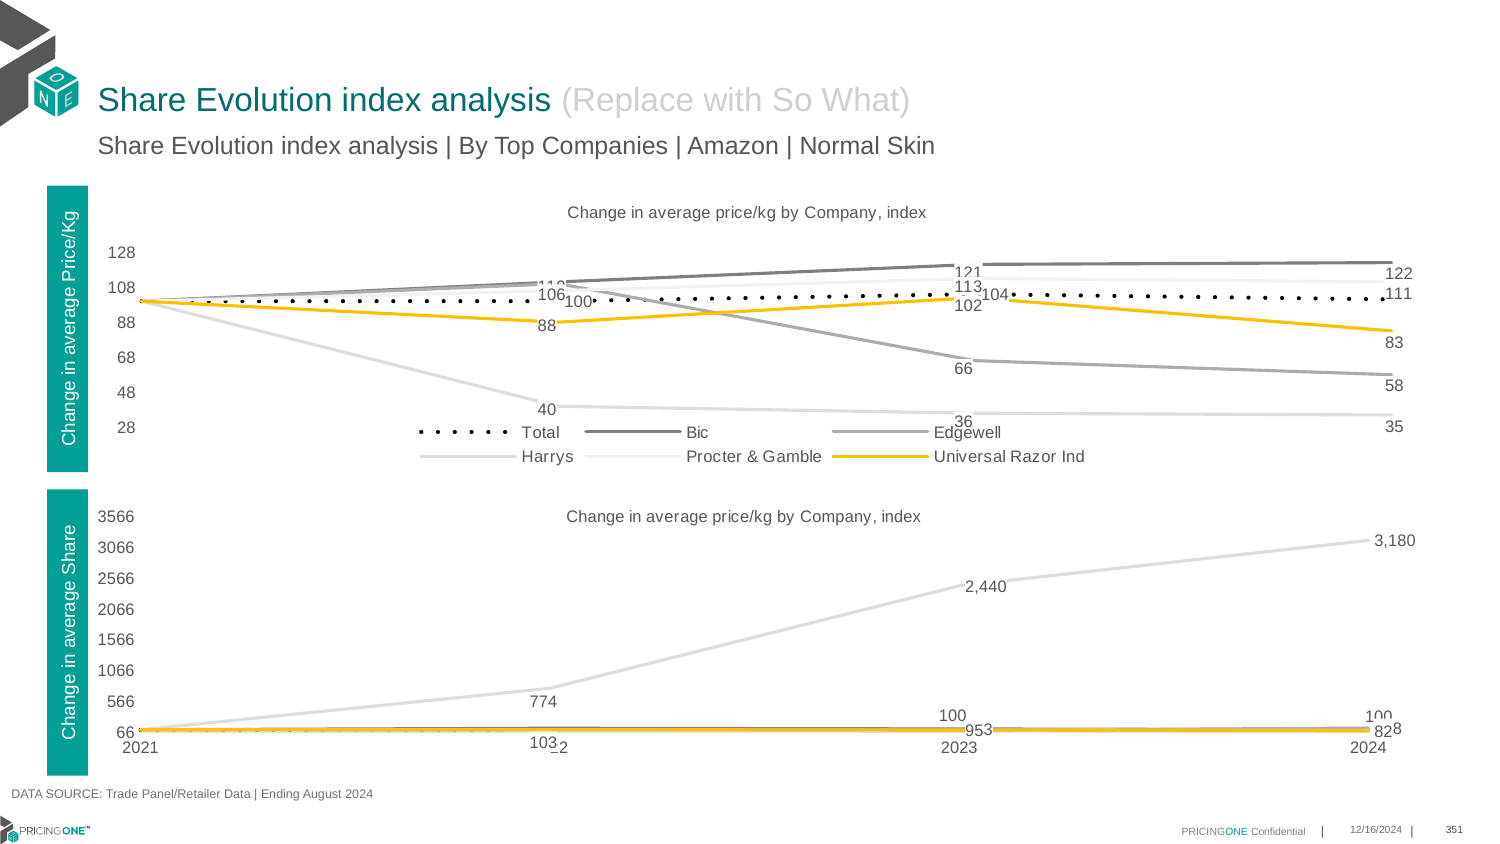

# Share Evolution index analysis (Replace with So What)
Share Evolution index analysis | By Top Companies | Amazon | Normal Skin

### Chart: Change in average price/kg by Company, index

| Category | Total | Bic | Edgewell | Harrys | Procter & Gamble | Universal Razor Ind |
|---|---|---|---|---|---|---|
| 2021 | 100.0 | 100.0 | 100.0 | 100.0 | 100.0 | 100.0 |
| 2022 | 100.0 | 111.0 | 110.0 | 40.0 | 106.0 | 88.0 |
| 2023 | 104.0 | 121.0 | 66.0 | 36.0 | 113.0 | 102.0 |
| 2024 | 101.0 | 122.0 | 58.0 | 35.0 | 111.0 | 83.0 |
Change in average Price/Kg

### Chart: Change in average price/kg by Company, index

| Category | Total | Bic | Edgewell | Harrys | Procter & Gamble | Universal Razor Ind |
|---|---|---|---|---|---|---|
| 2021 | 100.0 | 100.0 | 100.0 | 100.0 | 100.0 | 100.0 |
| 2022 | 100.0 | 125.0 | 91.0 | 774.0 | 96.0 | 103.0 |
| 2023 | 100.0 | 113.0 | 87.0 | 2440.0 | 93.0 | 95.0 |
| 2024 | 100.0 | 100.0 | 128.0 | 3180.0 | 87.0 | 82.0 |
Change in average Share
DATA SOURCE: Trade Panel/Retailer Data | Ending August 2024

12/16/2024
351